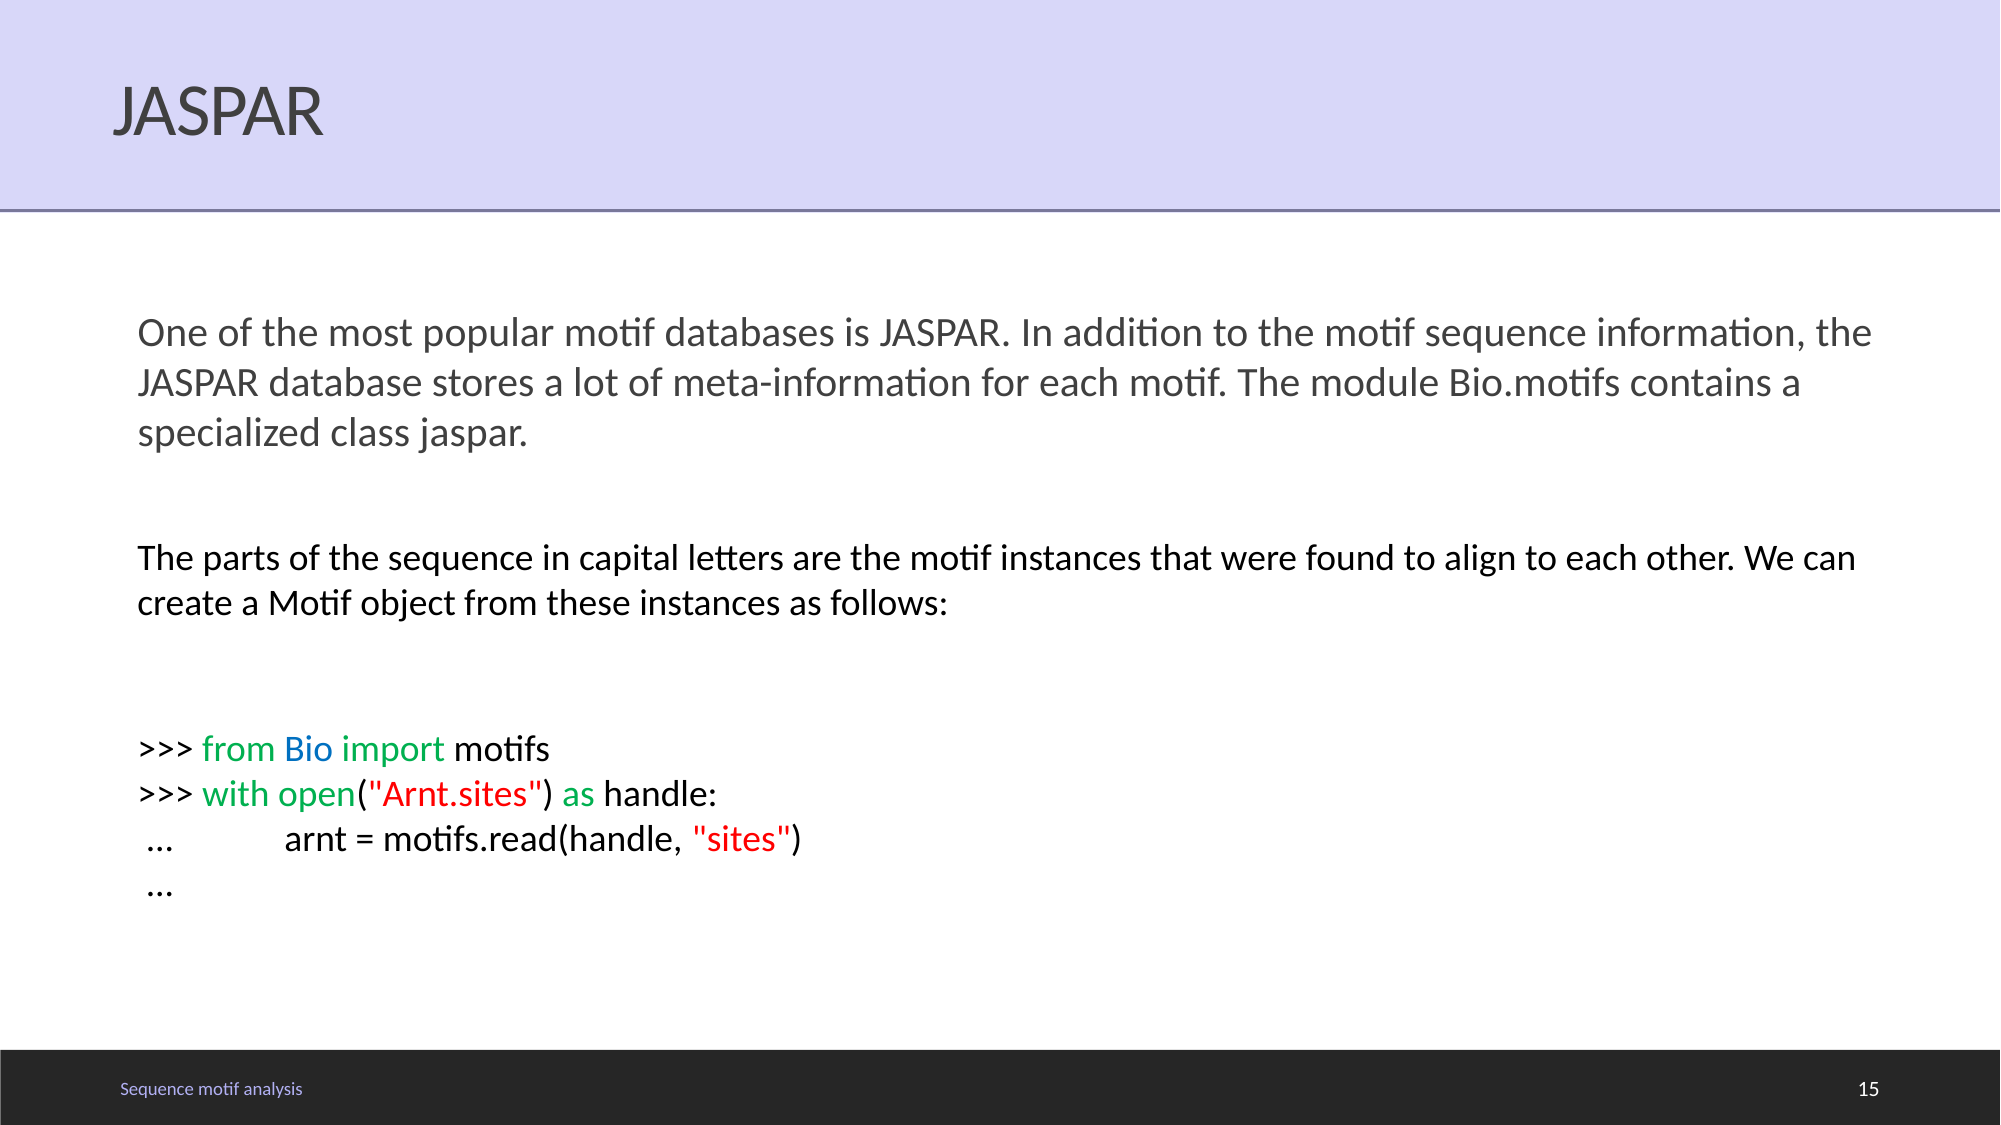

# JASPAR
One of the most popular motif databases is JASPAR. In addition to the motif sequence information, the JASPAR database stores a lot of meta-information for each motif. The module Bio.motifs contains a specialized class jaspar.
The parts of the sequence in capital letters are the motif instances that were found to align to each other. We can create a Motif object from these instances as follows:
>>> from Bio import motifs
>>> with open("Arnt.sites") as handle:
 ...             arnt = motifs.read(handle, "sites")
 ...
Sequence motif analysis
15